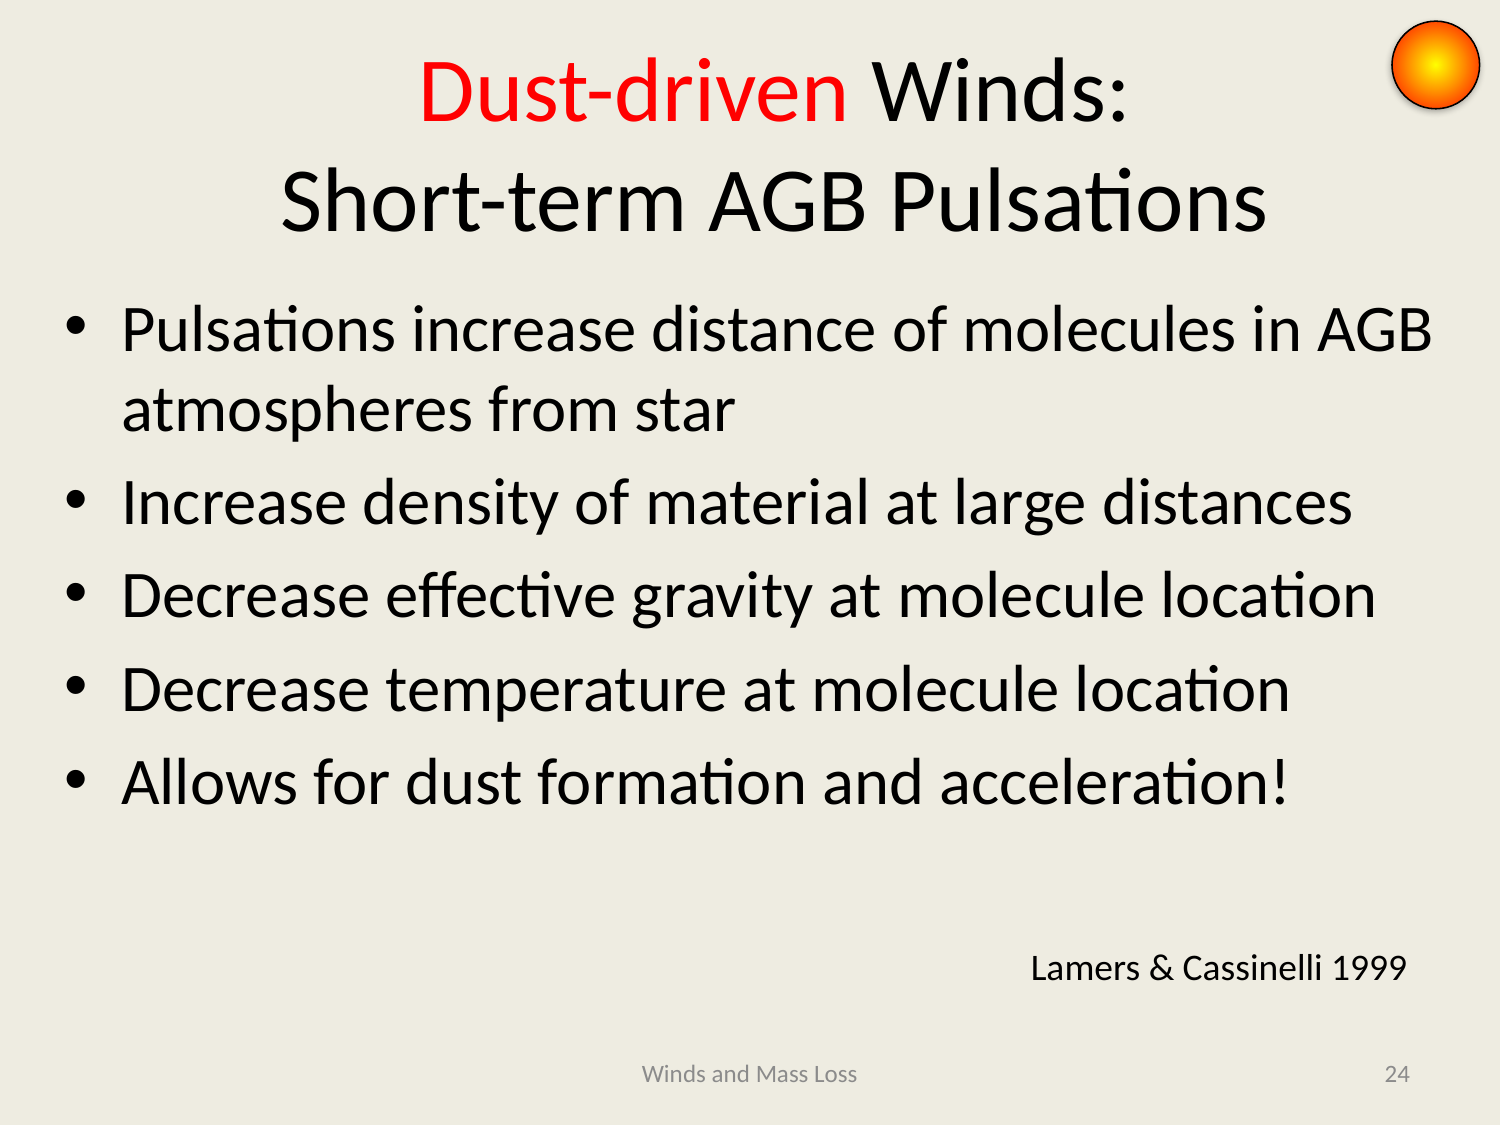

Dust-driven Winds:
Short-term AGB Pulsations

Pulsations increase distance of molecules in AGB atmospheres from star
Increase density of material at large distances
Decrease effective gravity at molecule location
Decrease temperature at molecule location
Allows for dust formation and acceleration!

Lamers & Cassinelli 1999
Winds and Mass Loss
24